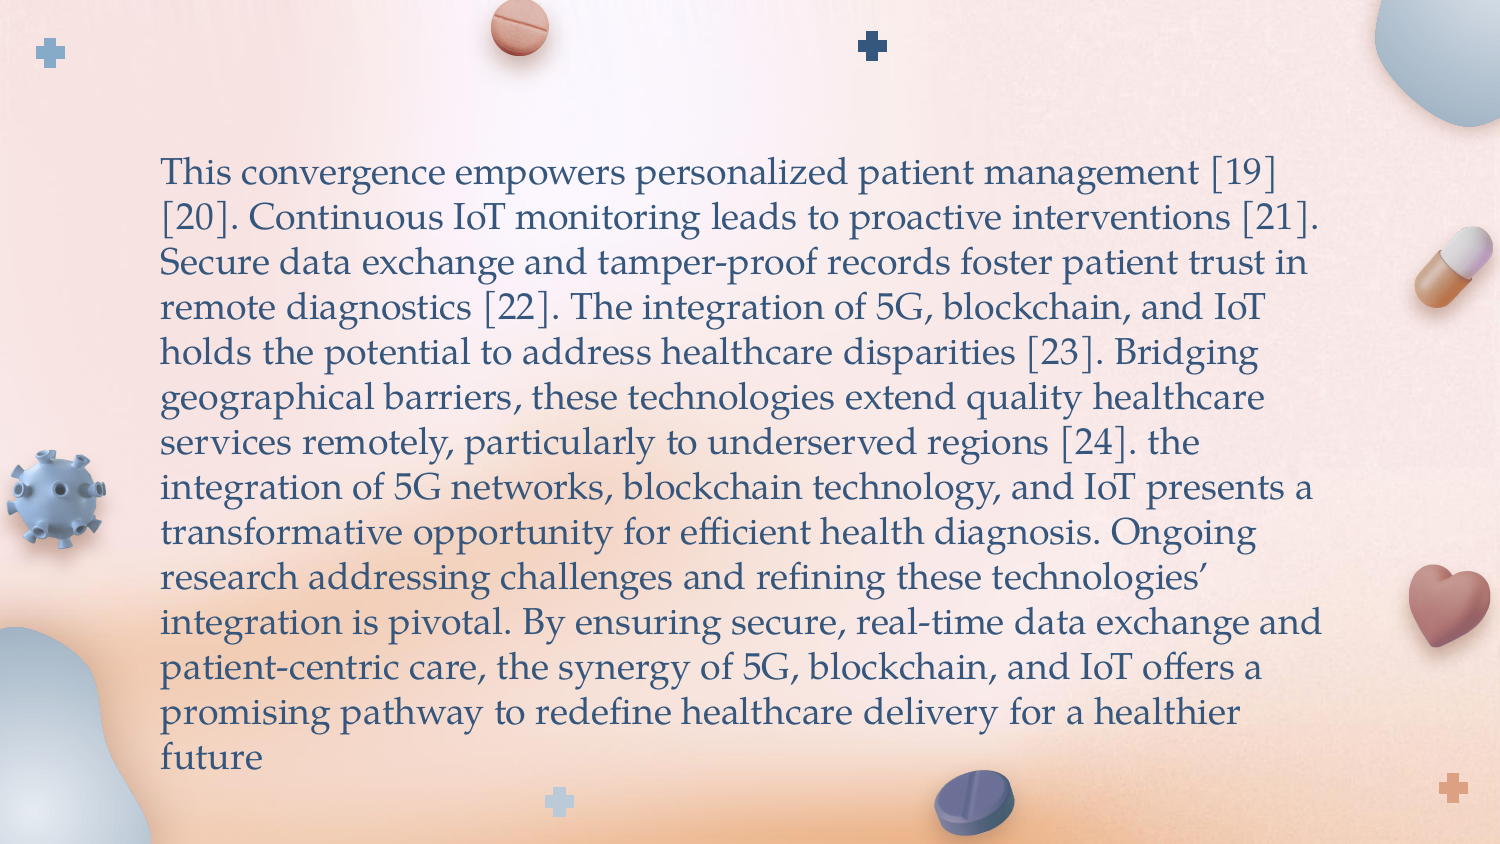

This convergence empowers personalized patient management [19] [20]. Continuous IoT monitoring leads to proactive interventions [21]. Secure data exchange and tamper-proof records foster patient trust in remote diagnostics [22]. The integration of 5G, blockchain, and IoT holds the potential to address healthcare disparities [23]. Bridging geographical barriers, these technologies extend quality healthcare services remotely, particularly to underserved regions [24]. the integration of 5G networks, blockchain technology, and IoT presents a transformative opportunity for efficient health diagnosis. Ongoing research addressing challenges and refining these technologies’ integration is pivotal. By ensuring secure, real-time data exchange and patient-centric care, the synergy of 5G, blockchain, and IoT offers a promising pathway to redefine healthcare delivery for a healthier future